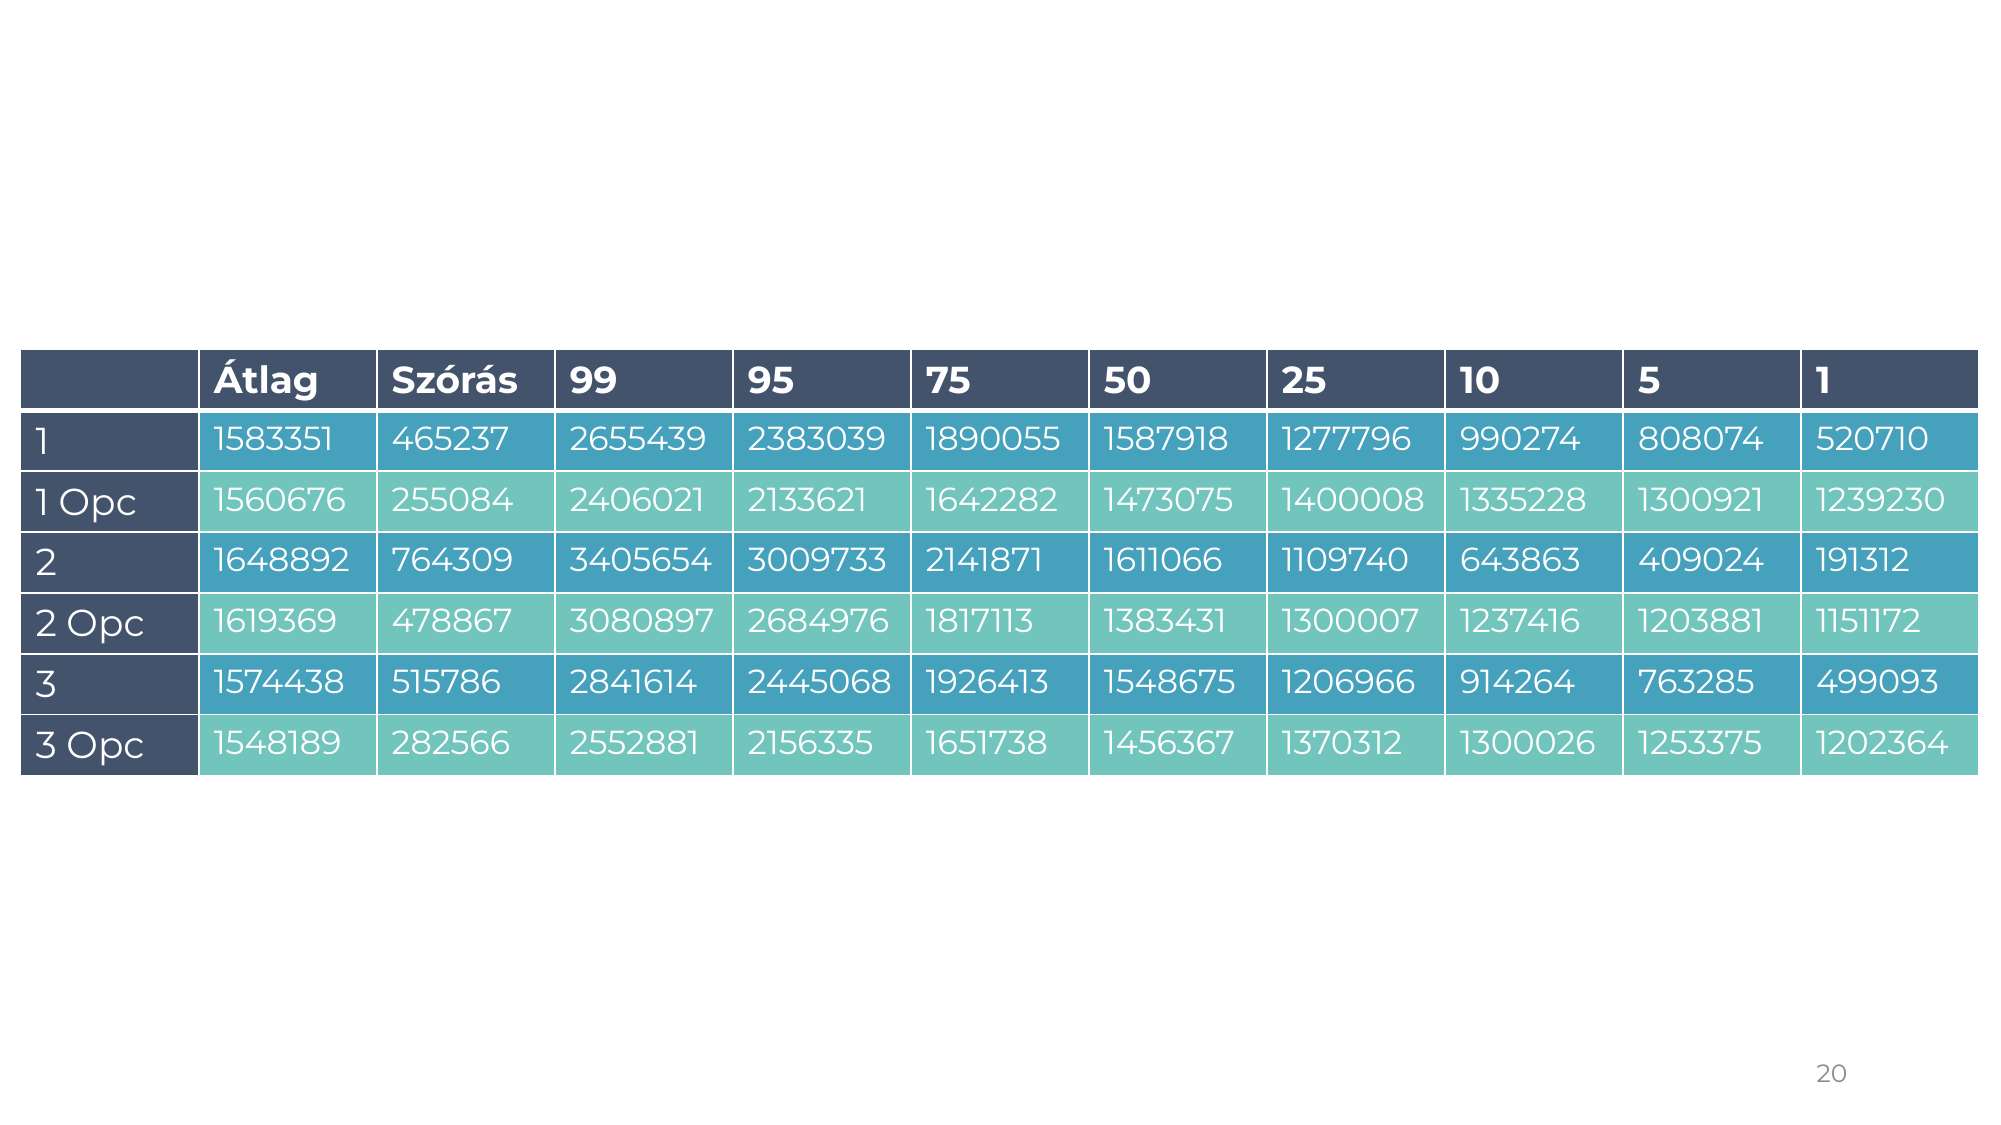

|  | Átlag | Szórás | 99 | 95 | 75 | 50 | 25 | 10 | 5 | 1 |
| --- | --- | --- | --- | --- | --- | --- | --- | --- | --- | --- |
| 1 | 1583351 | 465237 | 2655439 | 2383039 | 1890055 | 1587918 | 1277796 | 990274 | 808074 | 520710 |
| 1 Opc | 1560676 | 255084 | 2406021 | 2133621 | 1642282 | 1473075 | 1400008 | 1335228 | 1300921 | 1239230 |
| 2 | 1648892 | 764309 | 3405654 | 3009733 | 2141871 | 1611066 | 1109740 | 643863 | 409024 | 191312 |
| 2 Opc | 1619369 | 478867 | 3080897 | 2684976 | 1817113 | 1383431 | 1300007 | 1237416 | 1203881 | 1151172 |
| 3 | 1574438 | 515786 | 2841614 | 2445068 | 1926413 | 1548675 | 1206966 | 914264 | 763285 | 499093 |
| 3 Opc | 1548189 | 282566 | 2552881 | 2156335 | 1651738 | 1456367 | 1370312 | 1300026 | 1253375 | 1202364 |
20